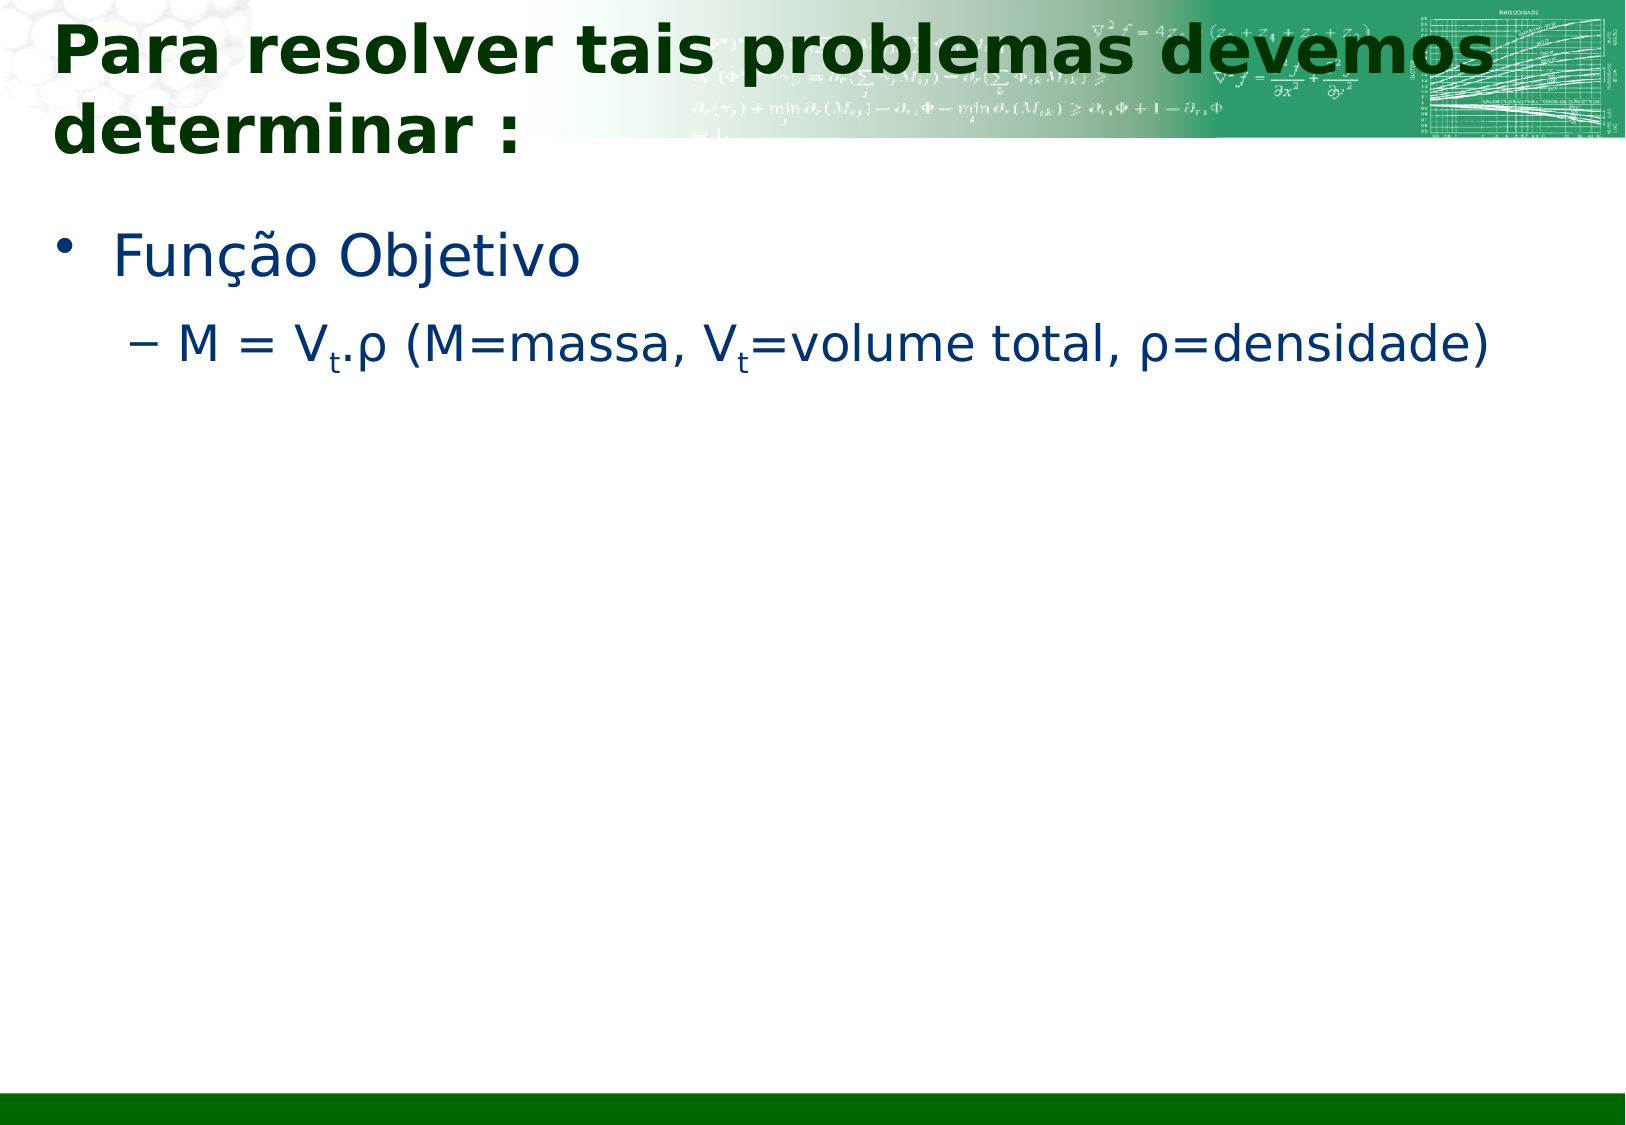

# Para resolver tais problemas devemos determinar :
Função Objetivo
M = Vt.ρ (M=massa, Vt=volume total, ρ=densidade)